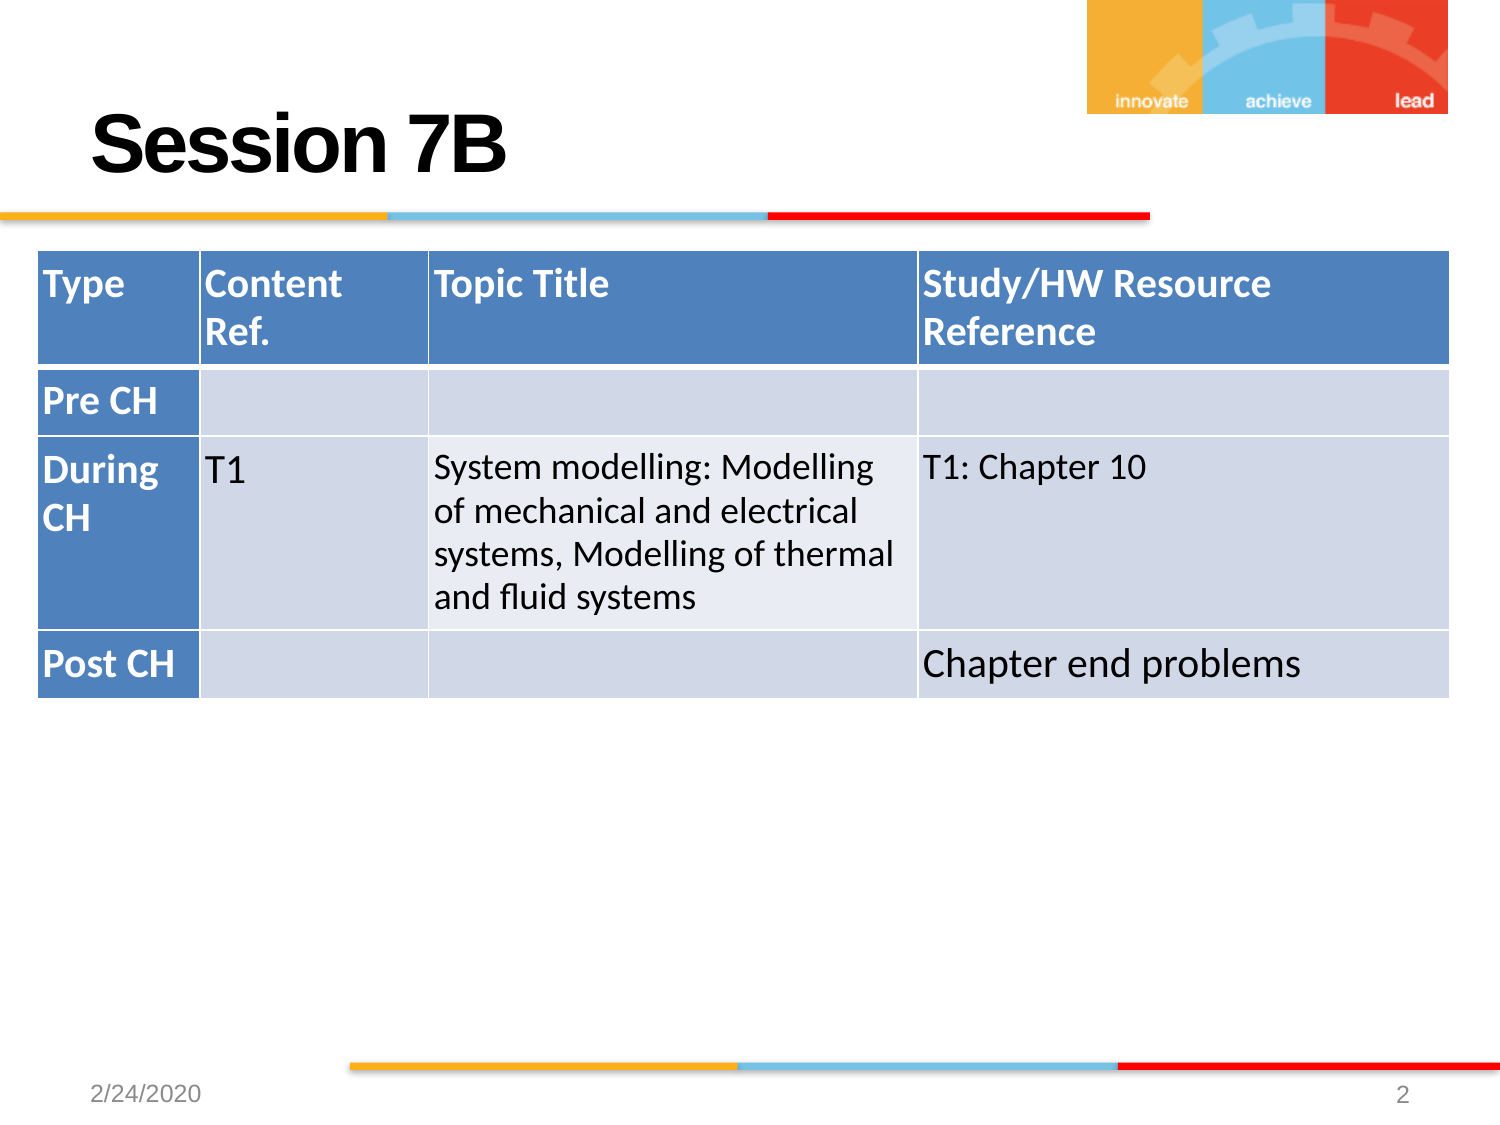

# Session 7B
| Type | Content Ref. | Topic Title | Study/HW Resource Reference |
| --- | --- | --- | --- |
| Pre CH |  |  |  |
| During CH | T1 | System modelling: Modelling of mechanical and electrical systems, Modelling of thermal and fluid systems | T1: Chapter 10 |
| Post CH |  |  | Chapter end problems |
2/24/2020
2